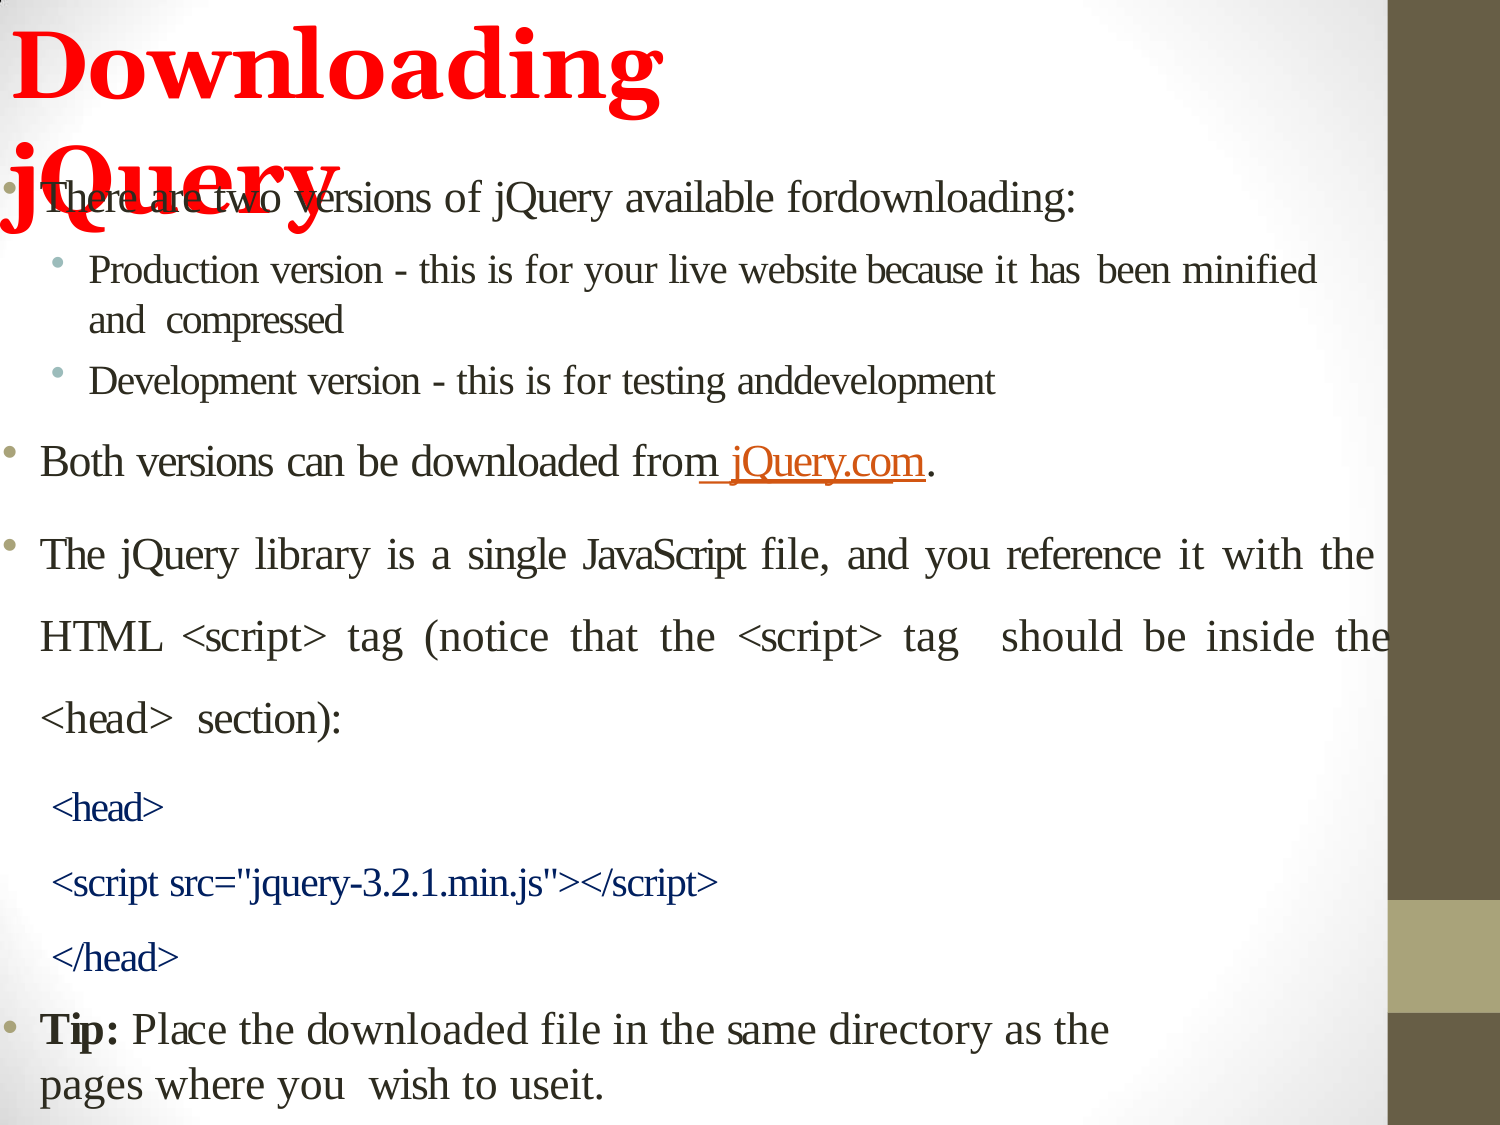

# Downloading jQuery
There are two versions of jQuery available fordownloading:
Production version - this is for your live website because it has been minified and  compressed
Development version - this is for testing anddevelopment
Both versions can be downloaded from jQuery.com.
The jQuery library is a single JavaScript file, and you reference it with the  HTML <script> tag (notice that the <script> tag  should be inside the <head>  section):
<head>
<script src="jquery-3.2.1.min.js"></script>
</head>
Tip: Place the downloaded file in the same directory as the	pages where you  wish to useit.